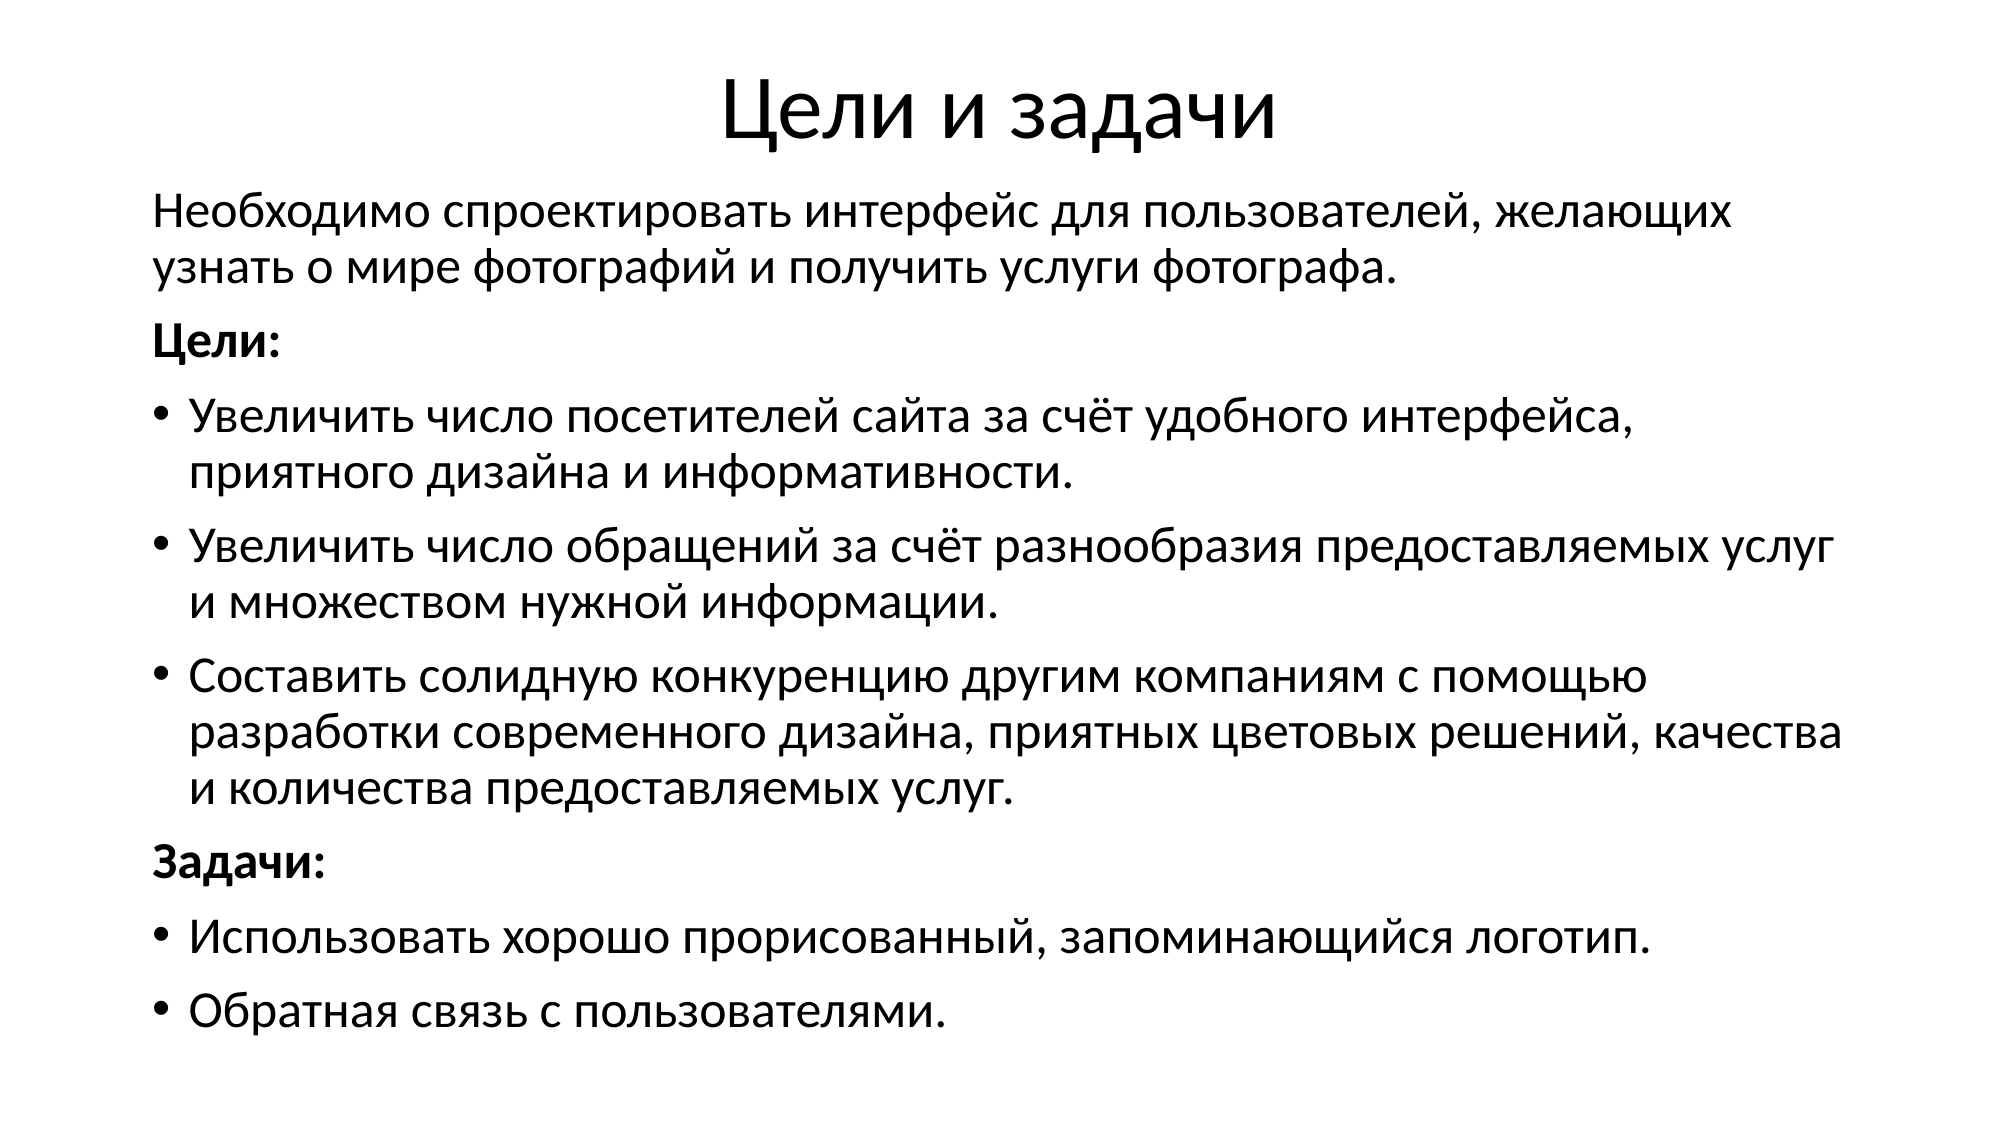

# Цели и задачи
Необходимо спроектировать интерфейс для пользователей, желающих узнать о мире фотографий и получить услуги фотографа.
Цели:
Увеличить число посетителей сайта за счёт удобного интерфейса, приятного дизайна и информативности.
Увеличить число обращений за счёт разнообразия предоставляемых услуг и множеством нужной информации.
Составить солидную конкуренцию другим компаниям с помощью разработки современного дизайна, приятных цветовых решений, качества и количества предоставляемых услуг.
Задачи:
Использовать хорошо прорисованный, запоминающийся логотип.
Обратная связь с пользователями.